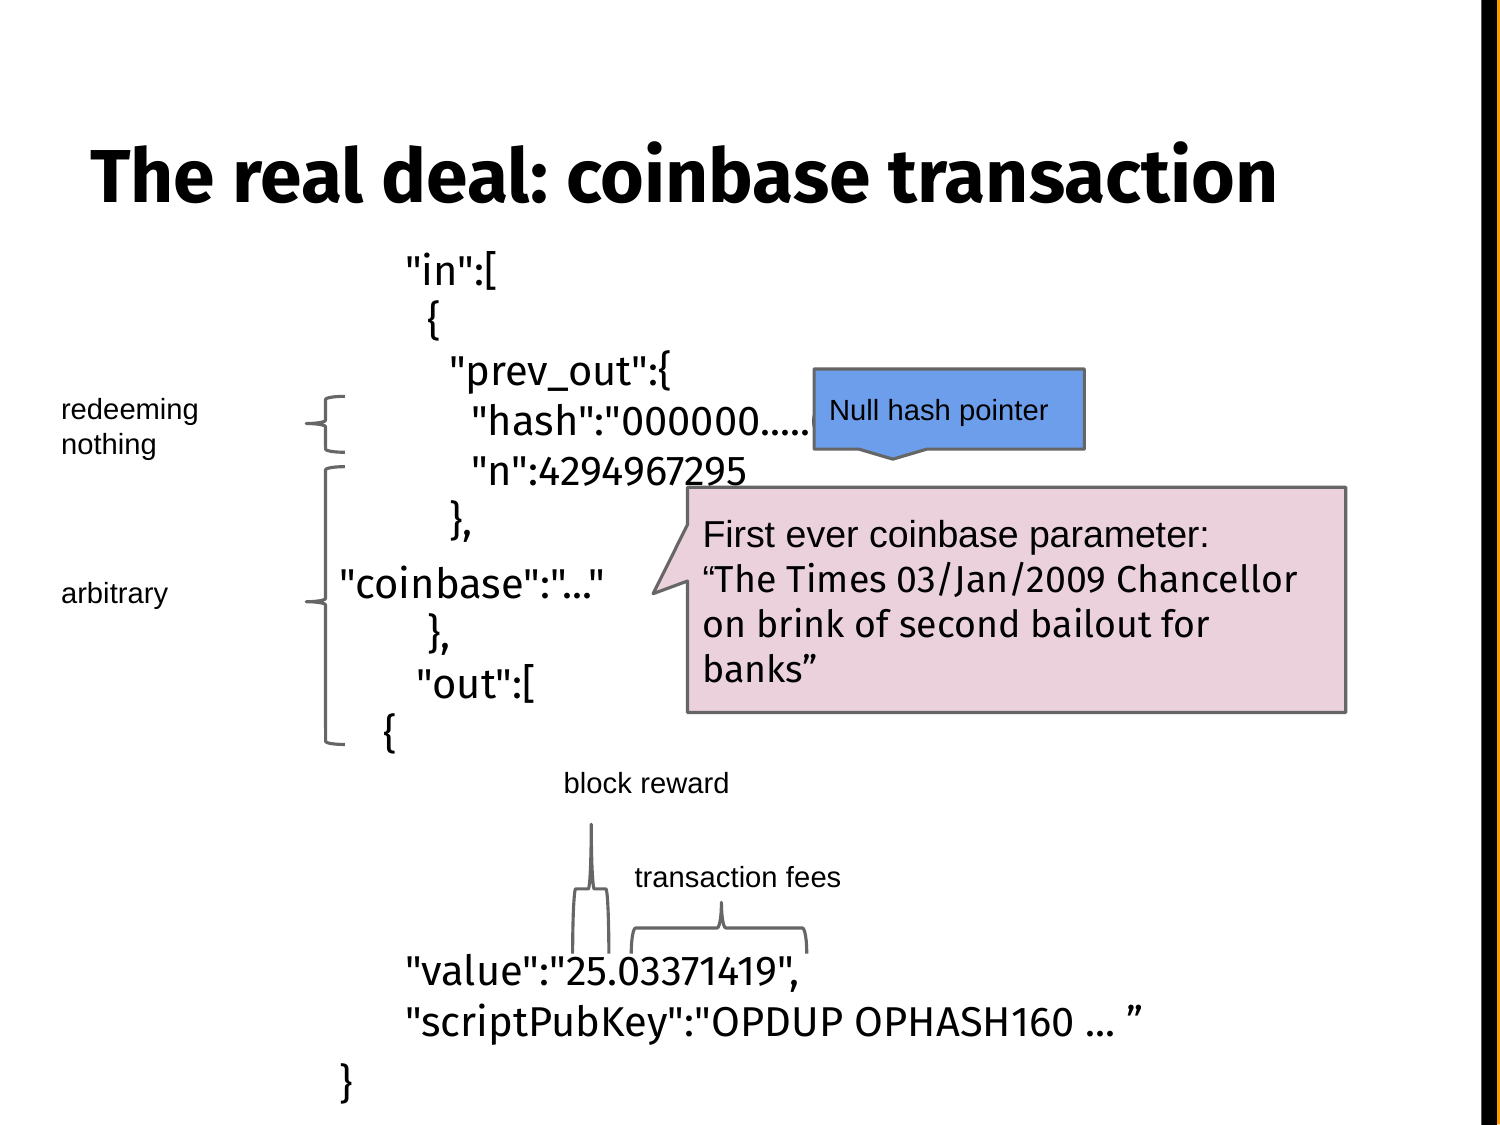

# The real deal: coinbase transaction
      "in":[
        {
          "prev_out":{
            "hash":"000000.....0000000",
            "n":4294967295
          },
"coinbase":"..."
        },
       "out":[
    {

      "value":"25.03371419",
      "scriptPubKey":"OPDUP OPHASH160 ... ”
}
Null hash pointer
redeeming nothing

First ever coinbase parameter:
“The Times 03/Jan/2009 Chancellor on brink of second bailout for banks”
arbitrary
block reward

transaction fees